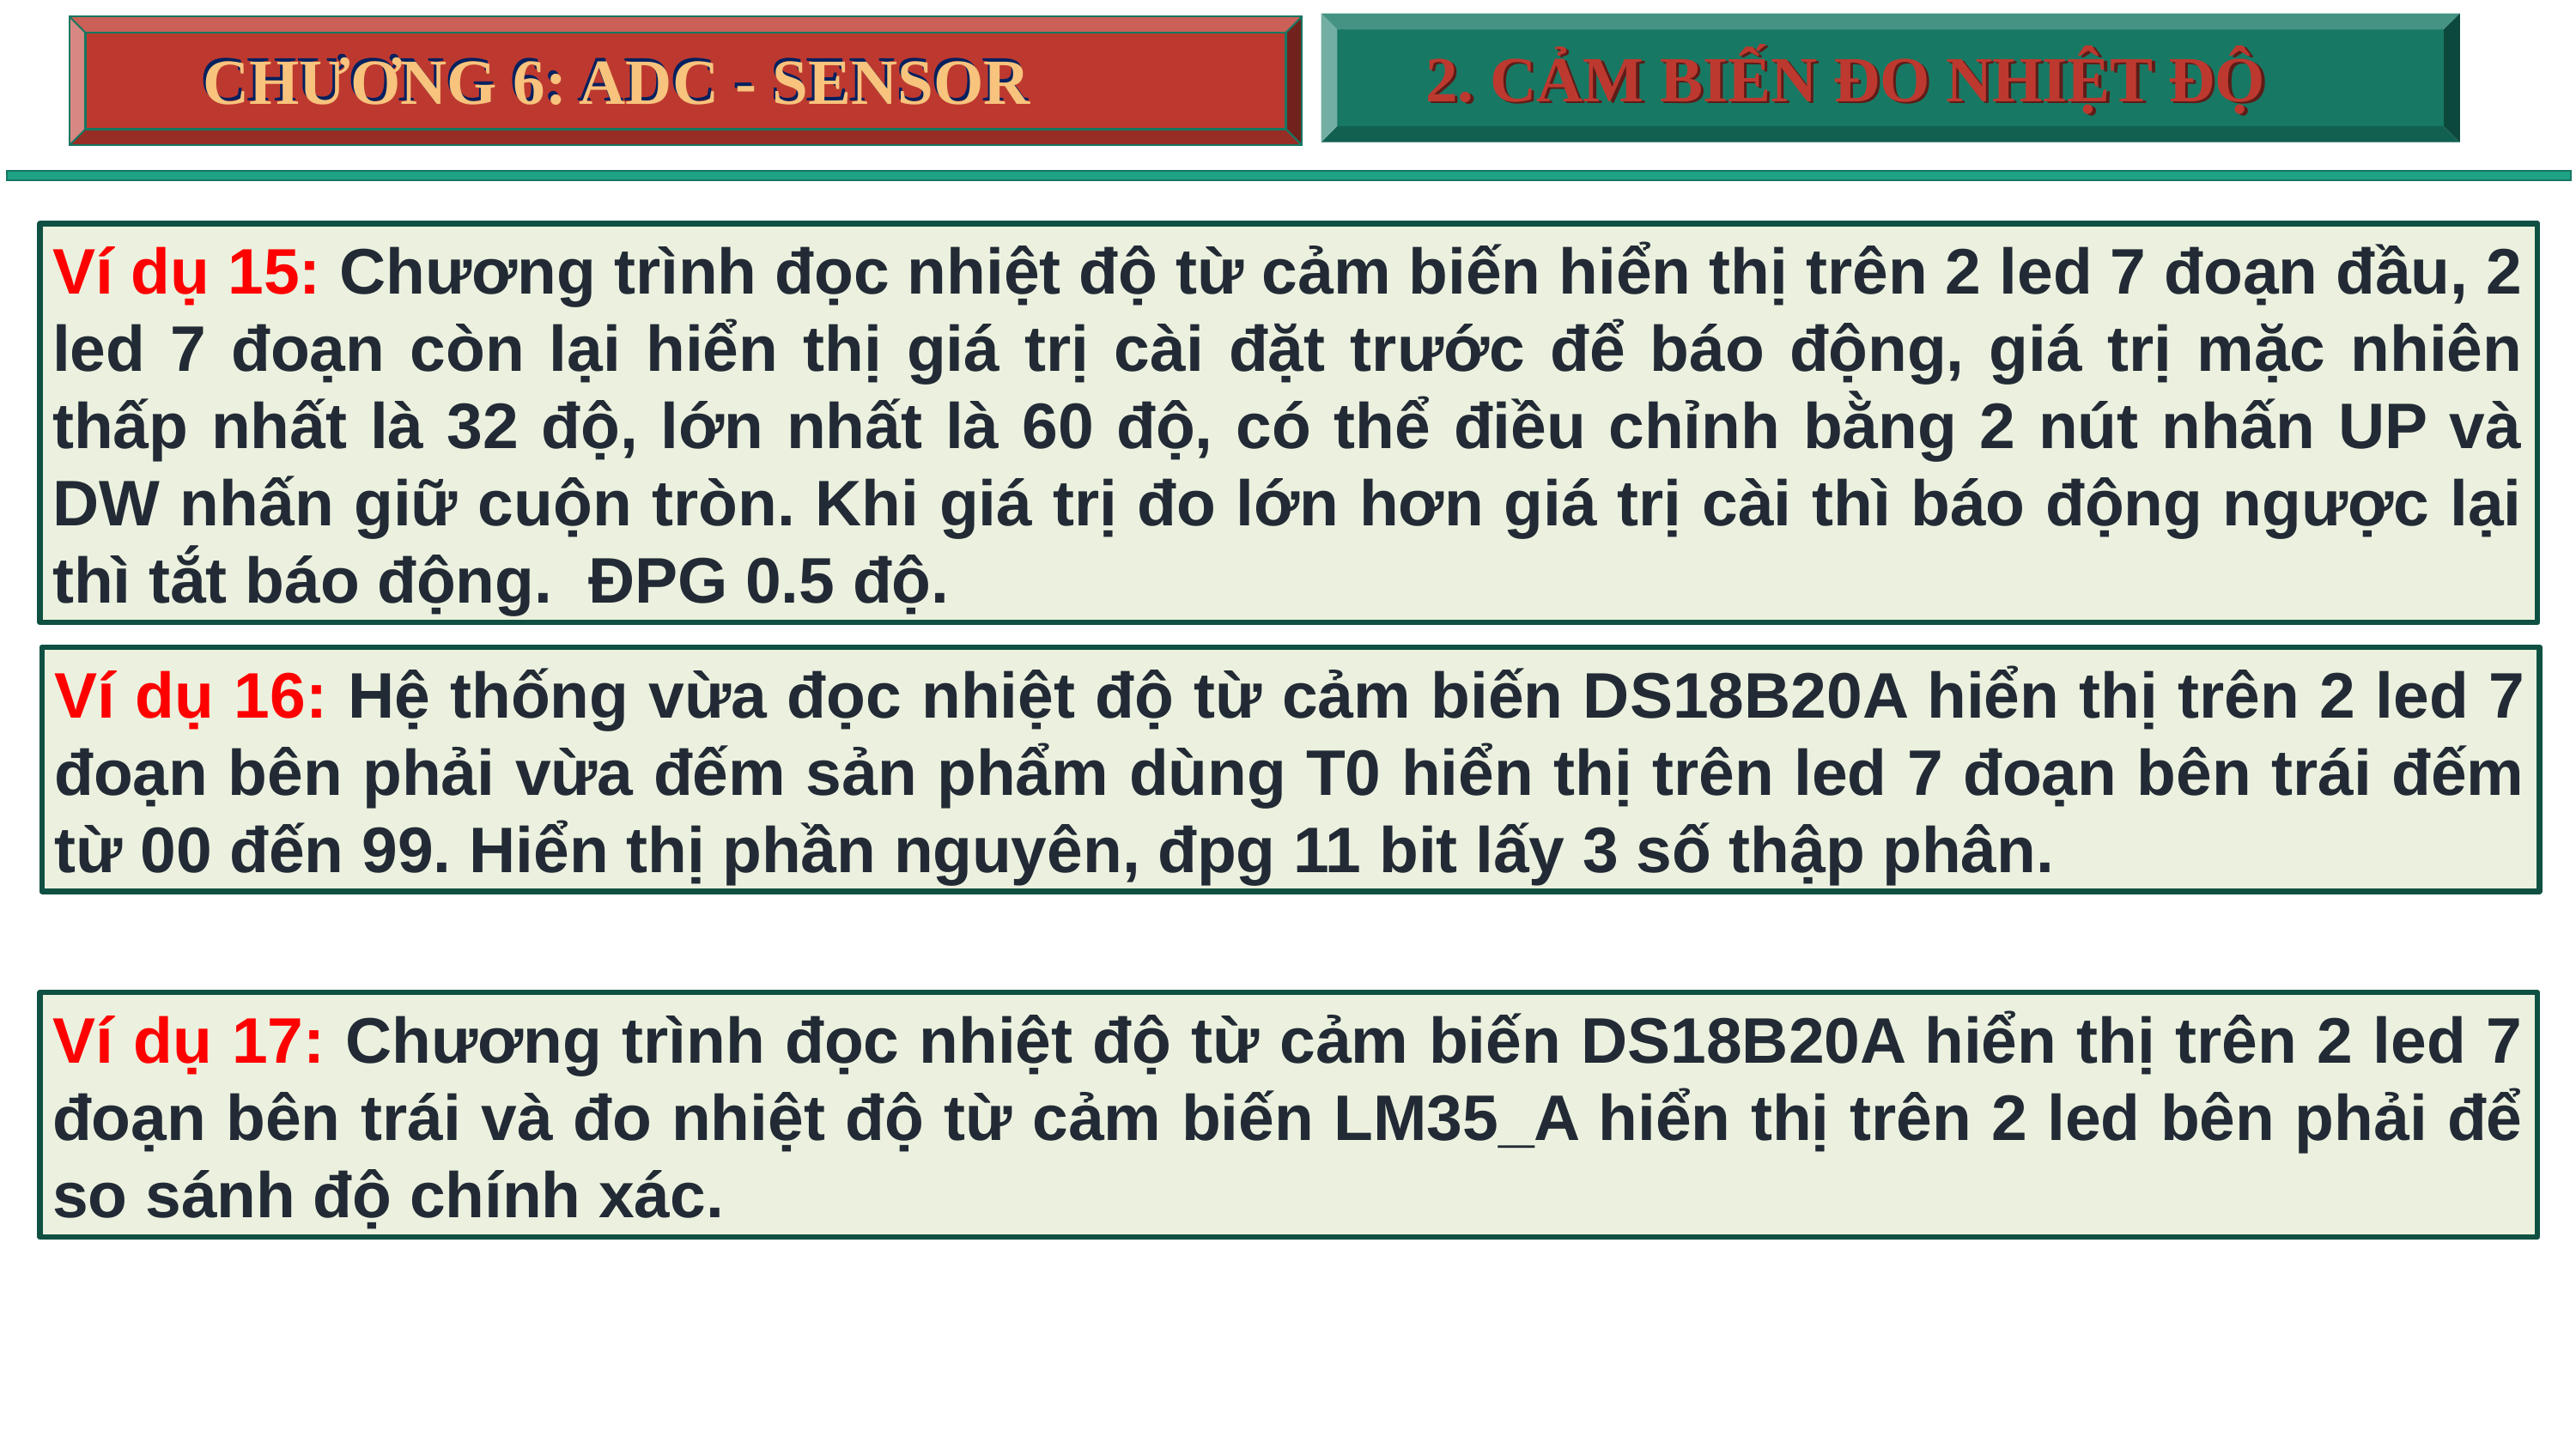

CHƯƠNG 6: ADC - SENSOR
2. CẢM BIẾN ĐO NHIỆT ĐỘ
2. CẢM BIẾN ĐO NHIỆT ĐỘ
CHƯƠNG 6: ADC - SENSOR

Ví dụ 15: Chương trình đọc nhiệt độ từ cảm biến hiển thị trên 2 led 7 đoạn đầu, 2 led 7 đoạn còn lại hiển thị giá trị cài đặt trước để báo động, giá trị mặc nhiên thấp nhất là 32 độ, lớn nhất là 60 độ, có thể điều chỉnh bằng 2 nút nhấn UP và DW nhấn giữ cuộn tròn. Khi giá trị đo lớn hơn giá trị cài thì báo động ngược lại thì tắt báo động.  ĐPG 0.5 độ.
Ví dụ 16: Hệ thống vừa đọc nhiệt độ từ cảm biến DS18B20A hiển thị trên 2 led 7 đoạn bên phải vừa đếm sản phẩm dùng T0 hiển thị trên led 7 đoạn bên trái đếm từ 00 đến 99. Hiển thị phần nguyên, đpg 11 bit lấy 3 số thập phân.
Ví dụ 17: Chương trình đọc nhiệt độ từ cảm biến DS18B20A hiển thị trên 2 led 7 đoạn bên trái và đo nhiệt độ từ cảm biến LM35_A hiển thị trên 2 led bên phải để so sánh độ chính xác.